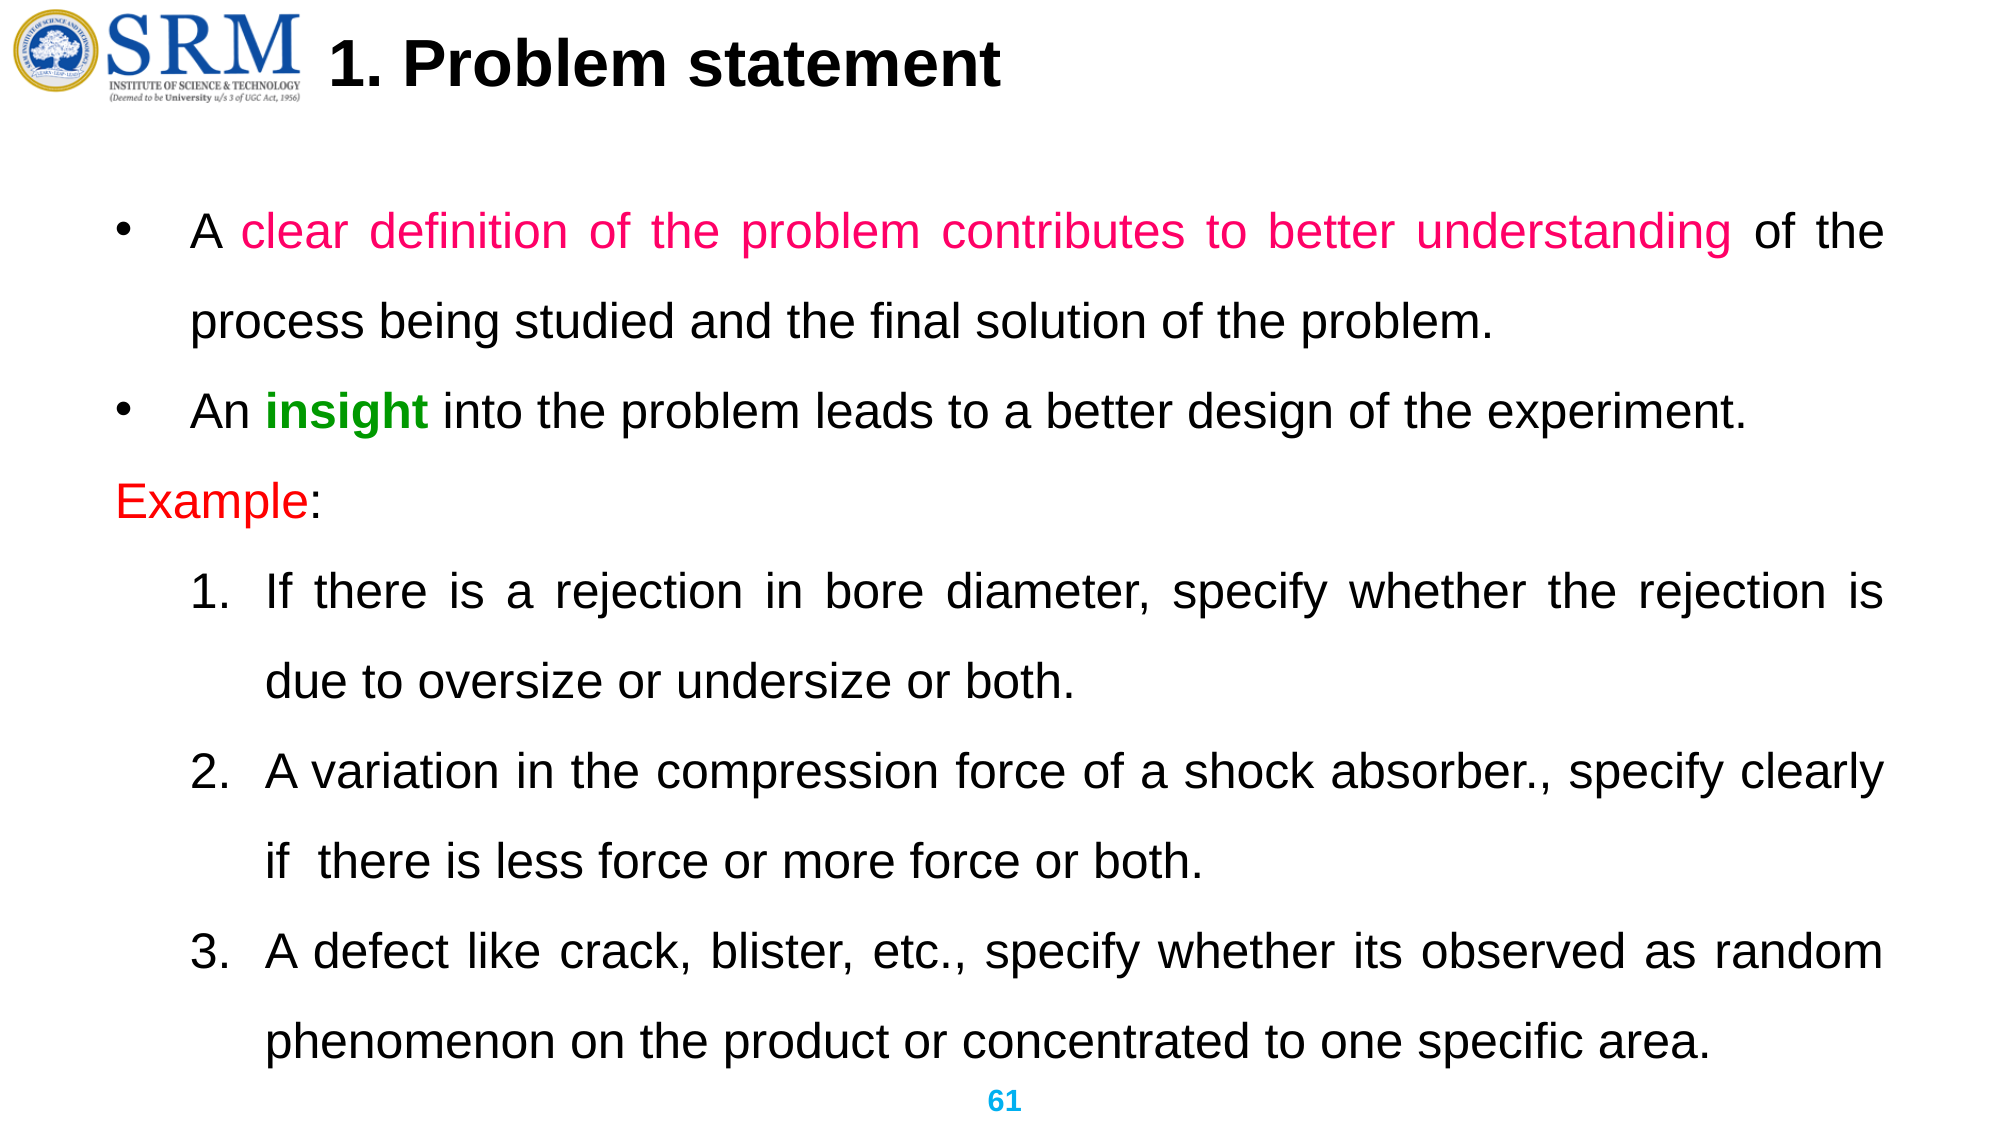

# 1. Problem statement
A clear definition of the problem contributes to better understanding of the process being studied and the final solution of the problem.
An insight into the problem leads to a better design of the experiment.
Example:
If there is a rejection in bore diameter, specify whether the rejection is due to oversize or undersize or both.
A variation in the compression force of a shock absorber., specify clearly if  there is less force or more force or both.
A defect like crack, blister, etc., specify whether its observed as random phenomenon on the product or concentrated to one specific area.
61